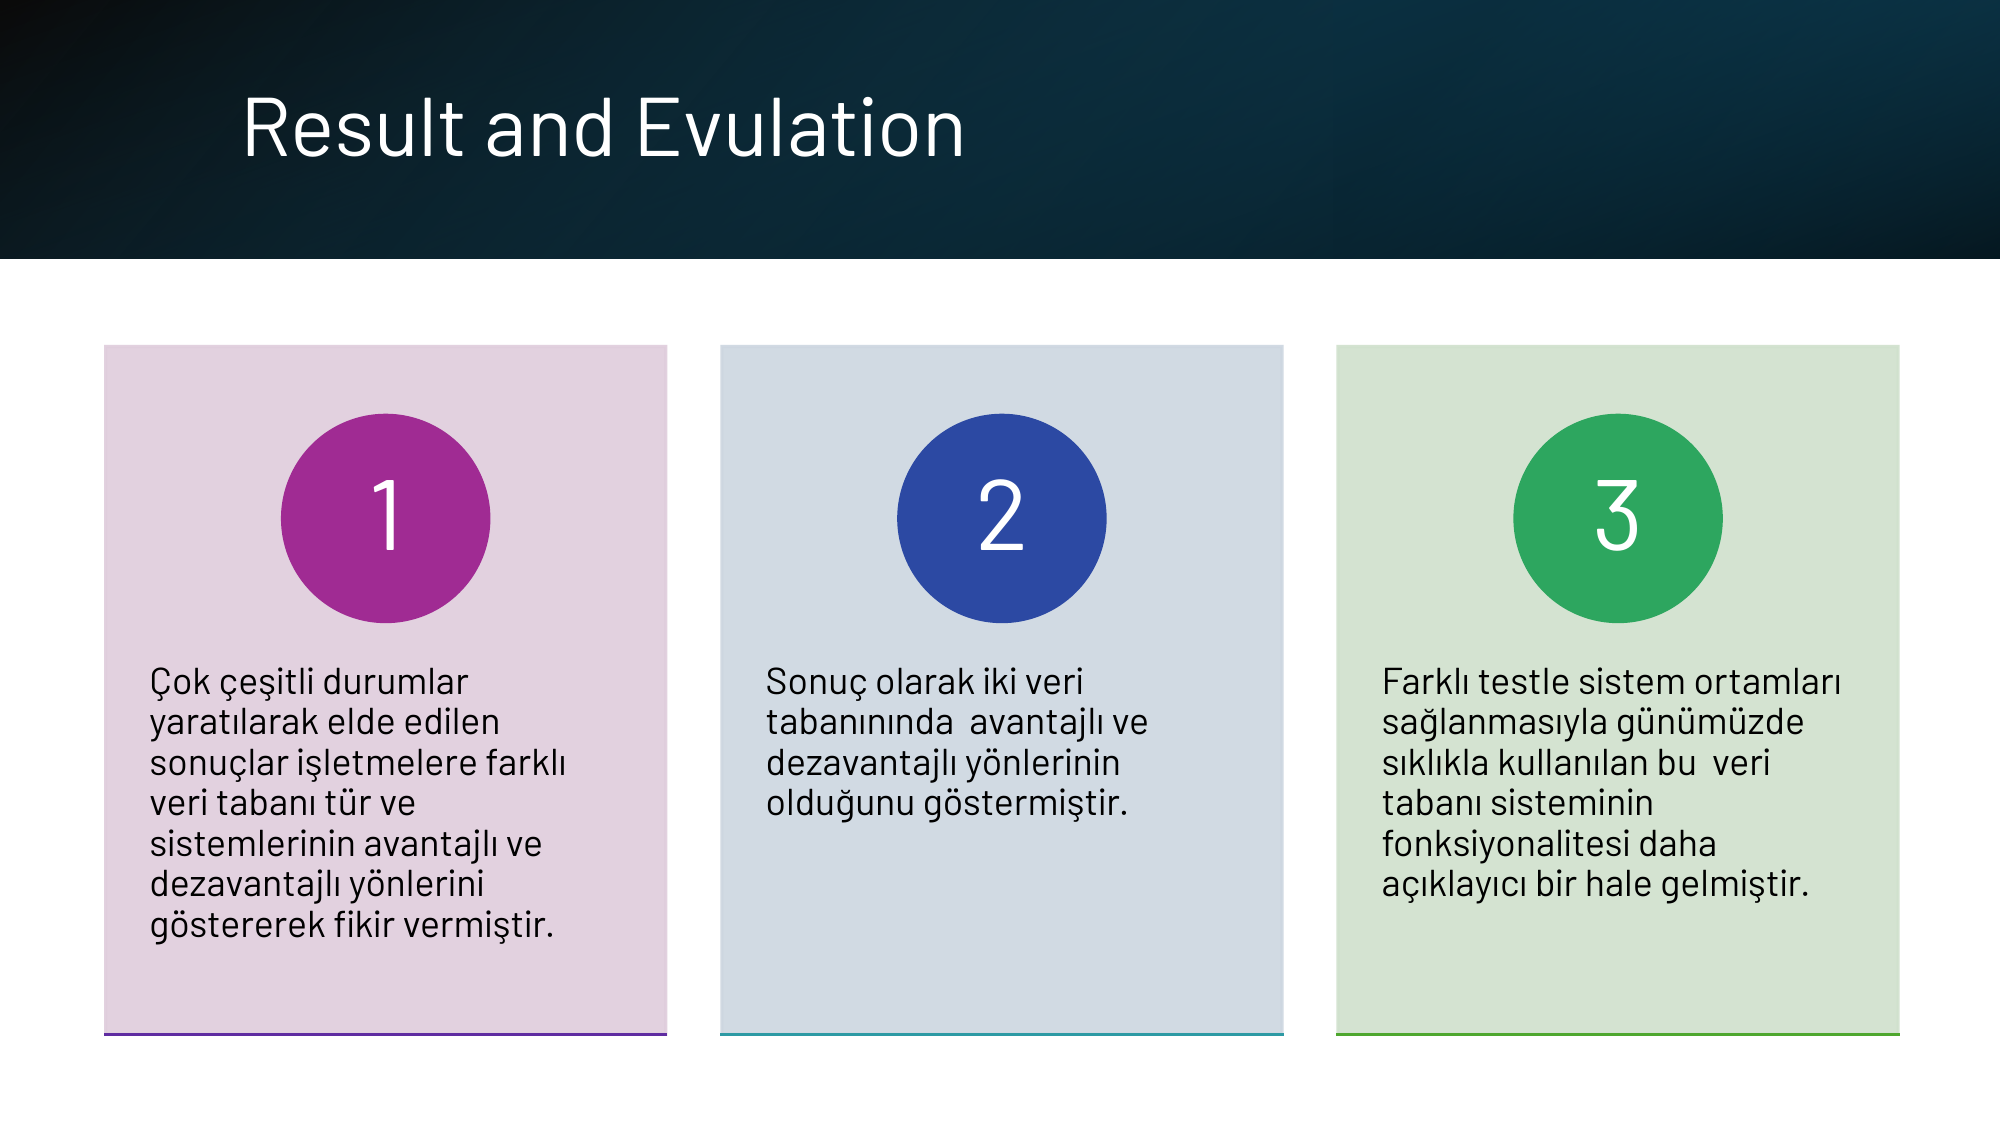

# Result and Evulation
Çok çeşitli durumlar yaratılarak elde edilen sonuçlar işletmelere farklı veri tabanı tür ve sistemlerinin avantajlı ve dezavantajlı yönlerini göstererek fikir vermiştir.
1
Sonuç olarak iki veri tabanınında  avantajlı ve dezavantajlı yönlerinin olduğunu göstermiştir.
2
Farklı testle sistem ortamları sağlanmasıyla günümüzde sıklıkla kullanılan bu  veri tabanı sisteminin fonksiyonalitesi daha açıklayıcı bir hale gelmiştir.
3